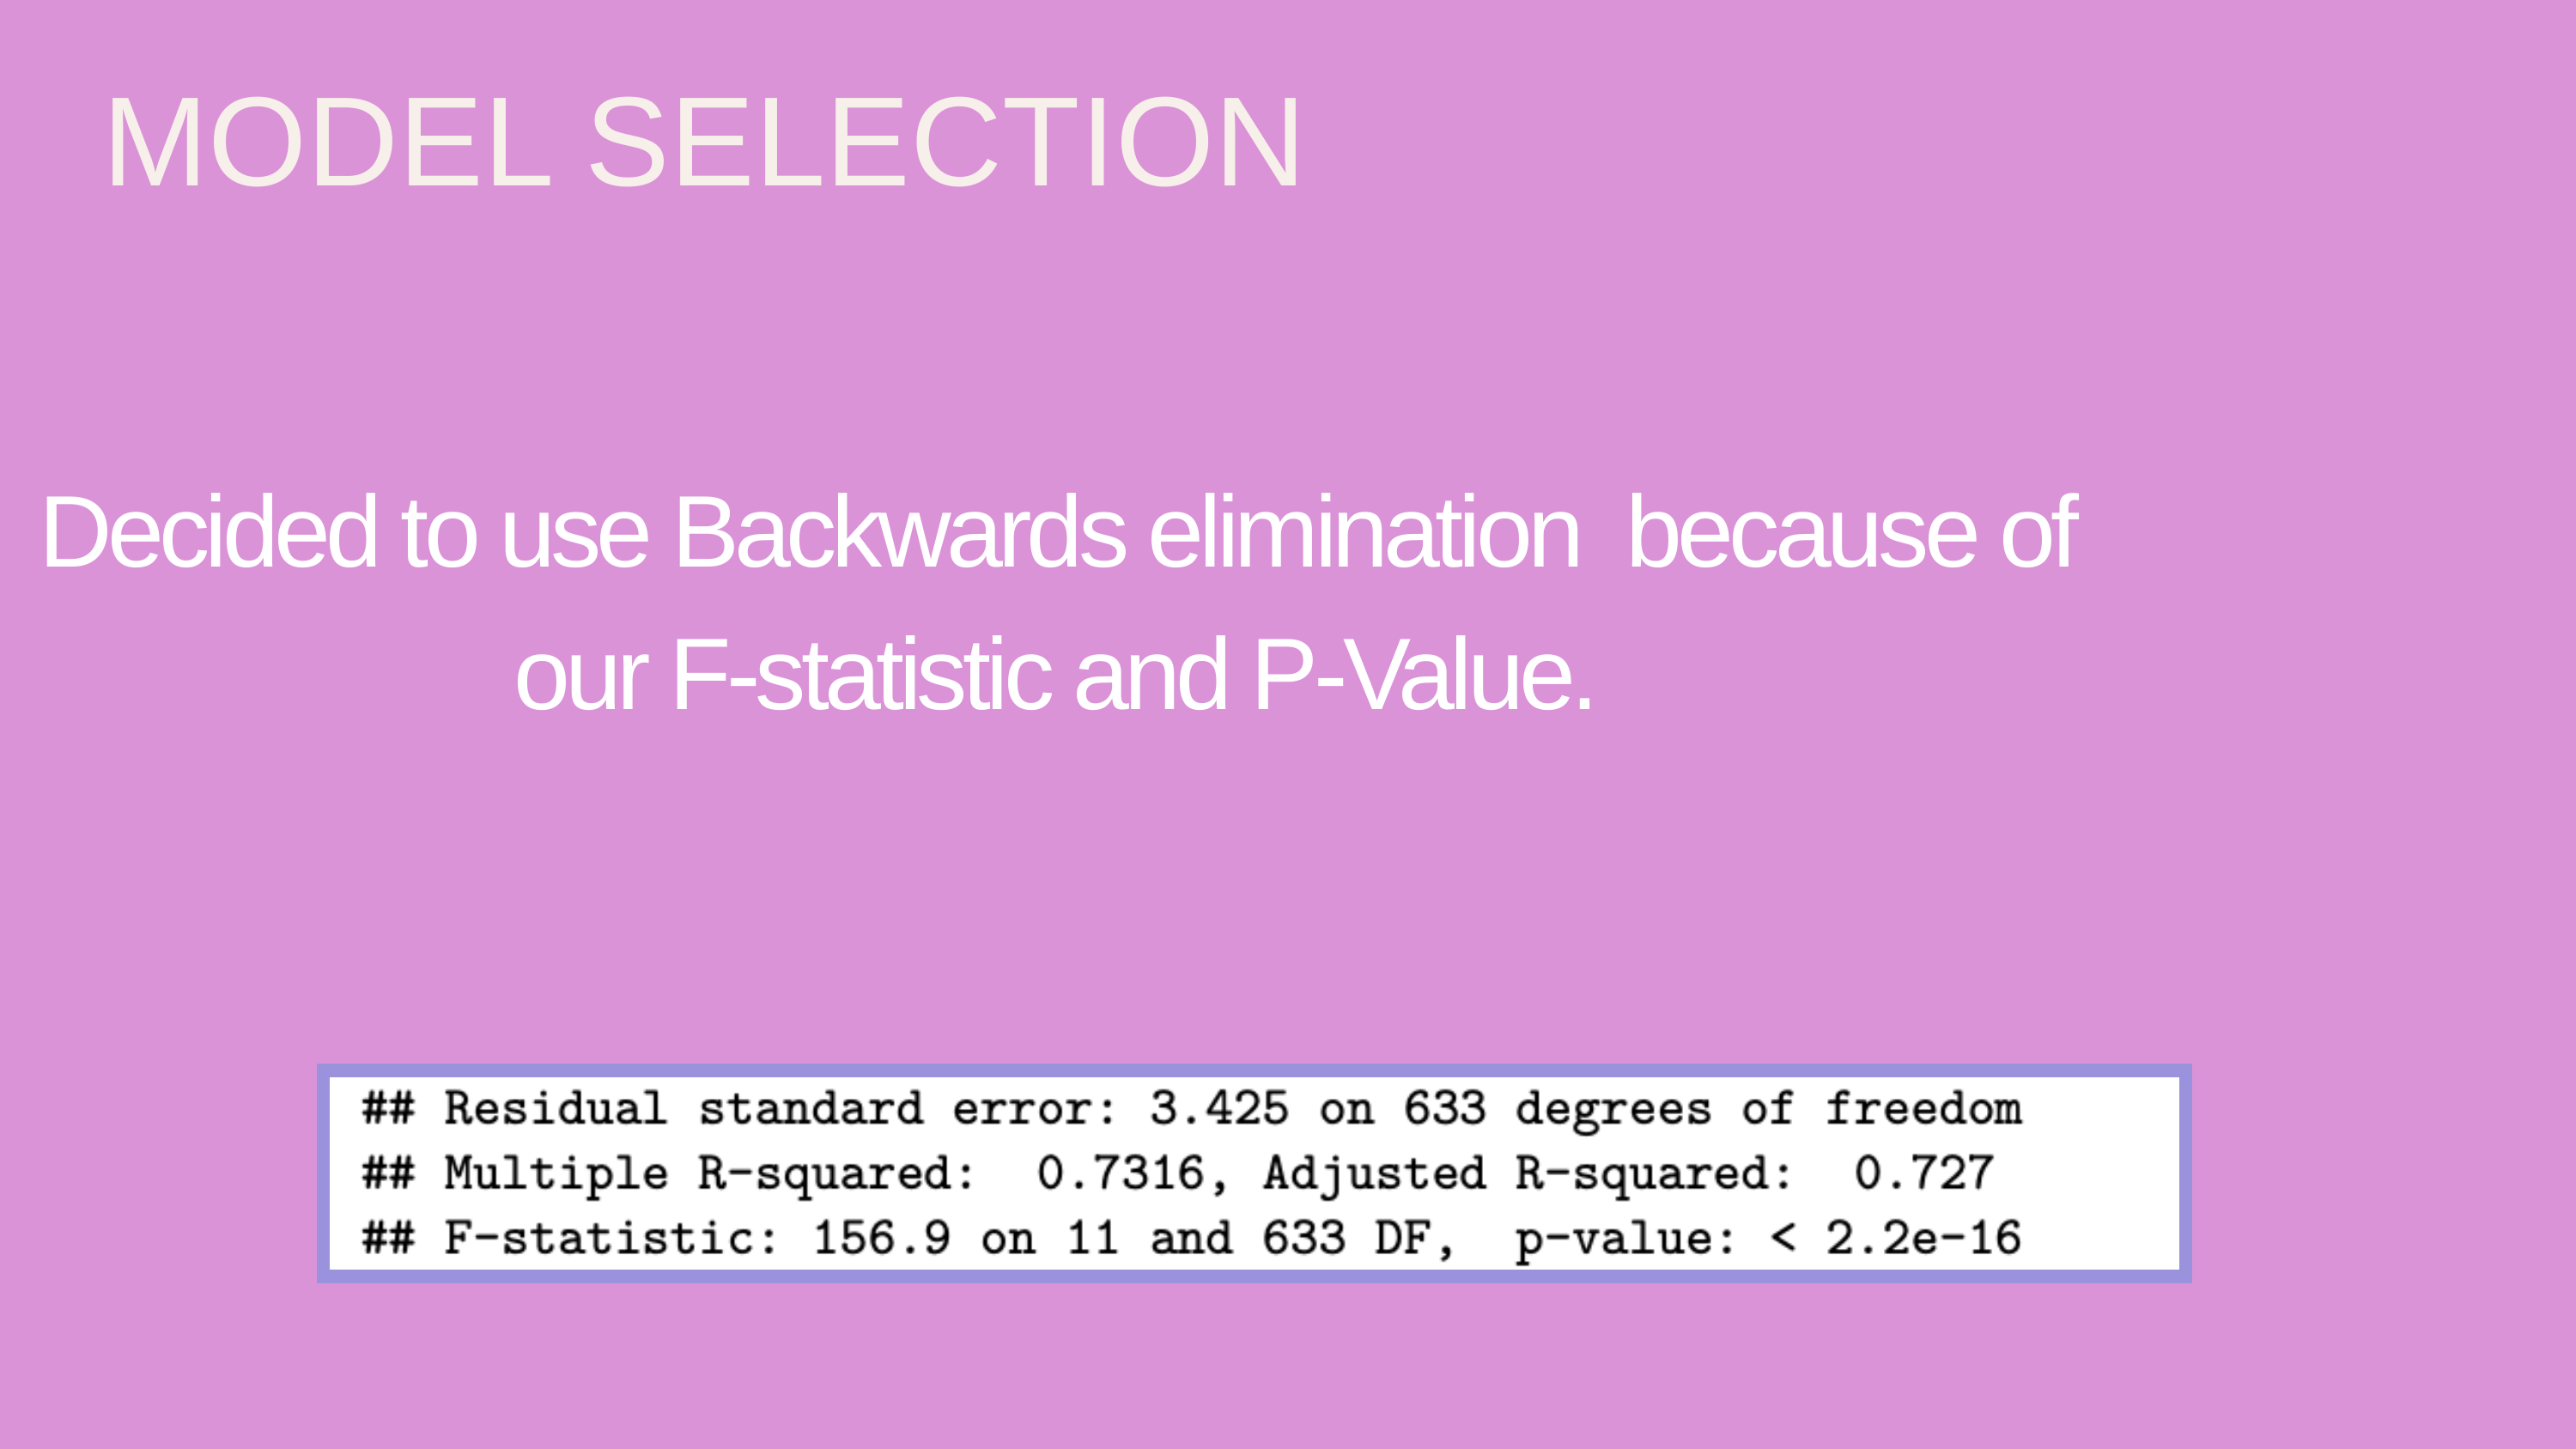

MODEL SELECTION
Decided to use Backwards elimination  because of our F-statistic and P-Value.